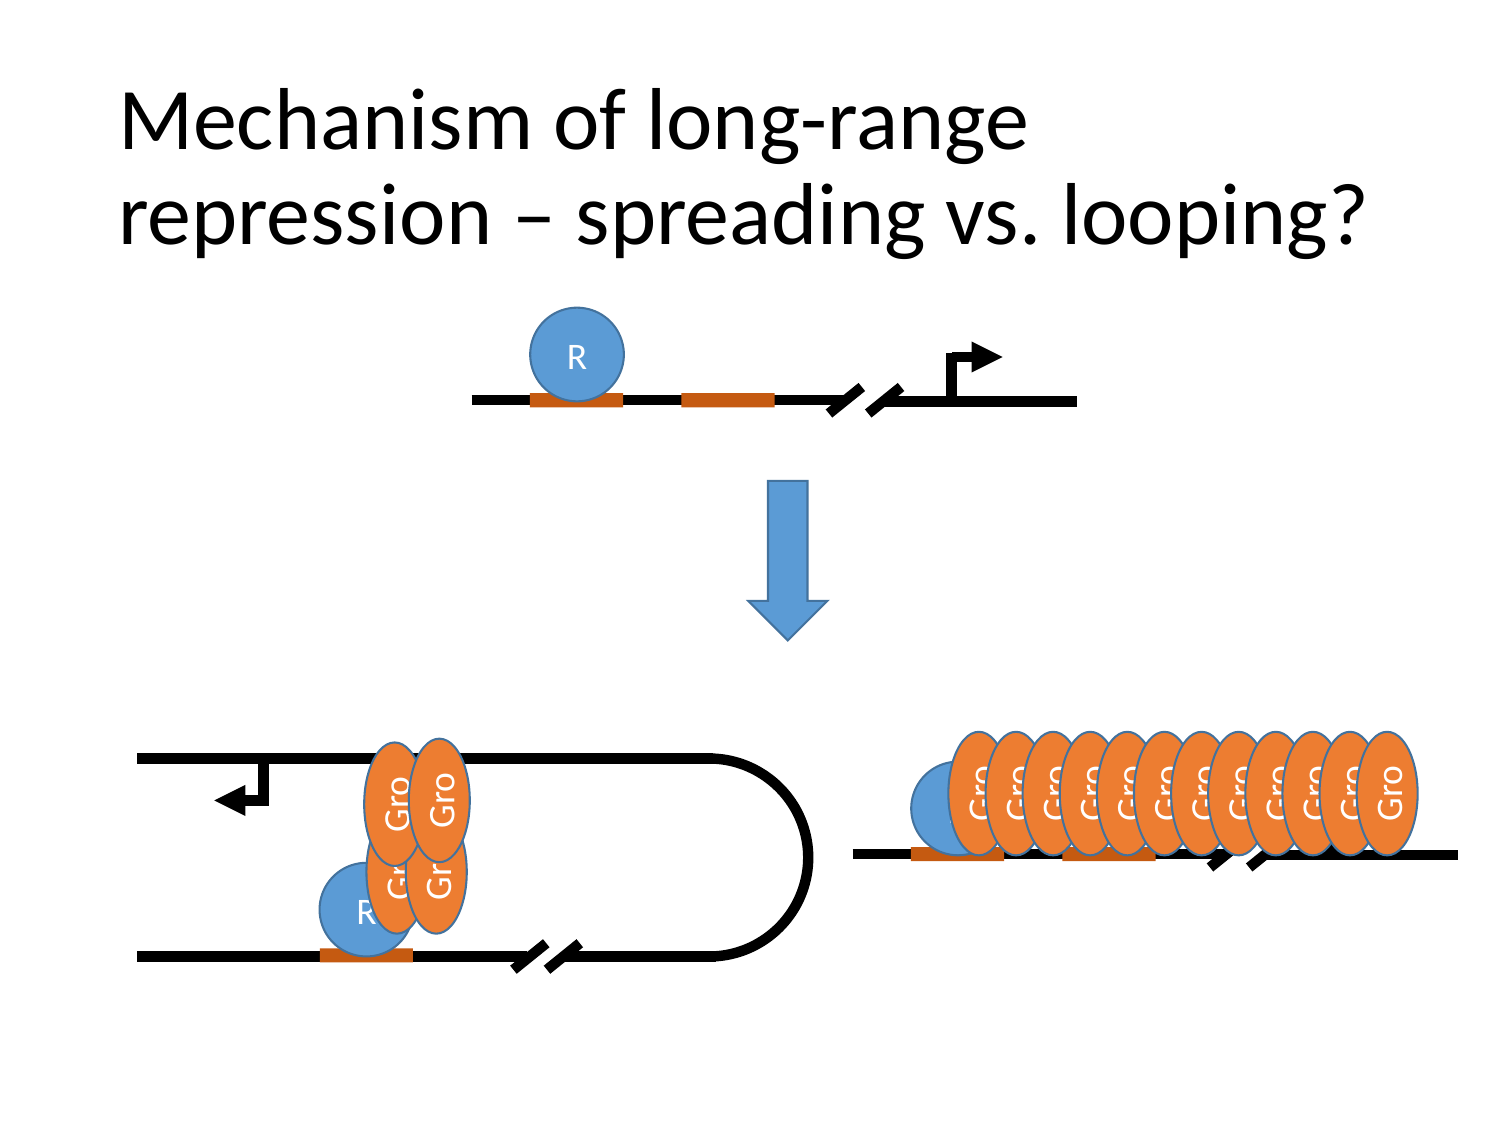

# Mechanism of long-range repression – spreading vs. looping?
R

Gro
Gro
Gro
Gro
Gro
Gro
Gro
Gro
Gro
Gro
Gro
Gro

R
Gro
Gro
Gro
Gro

R